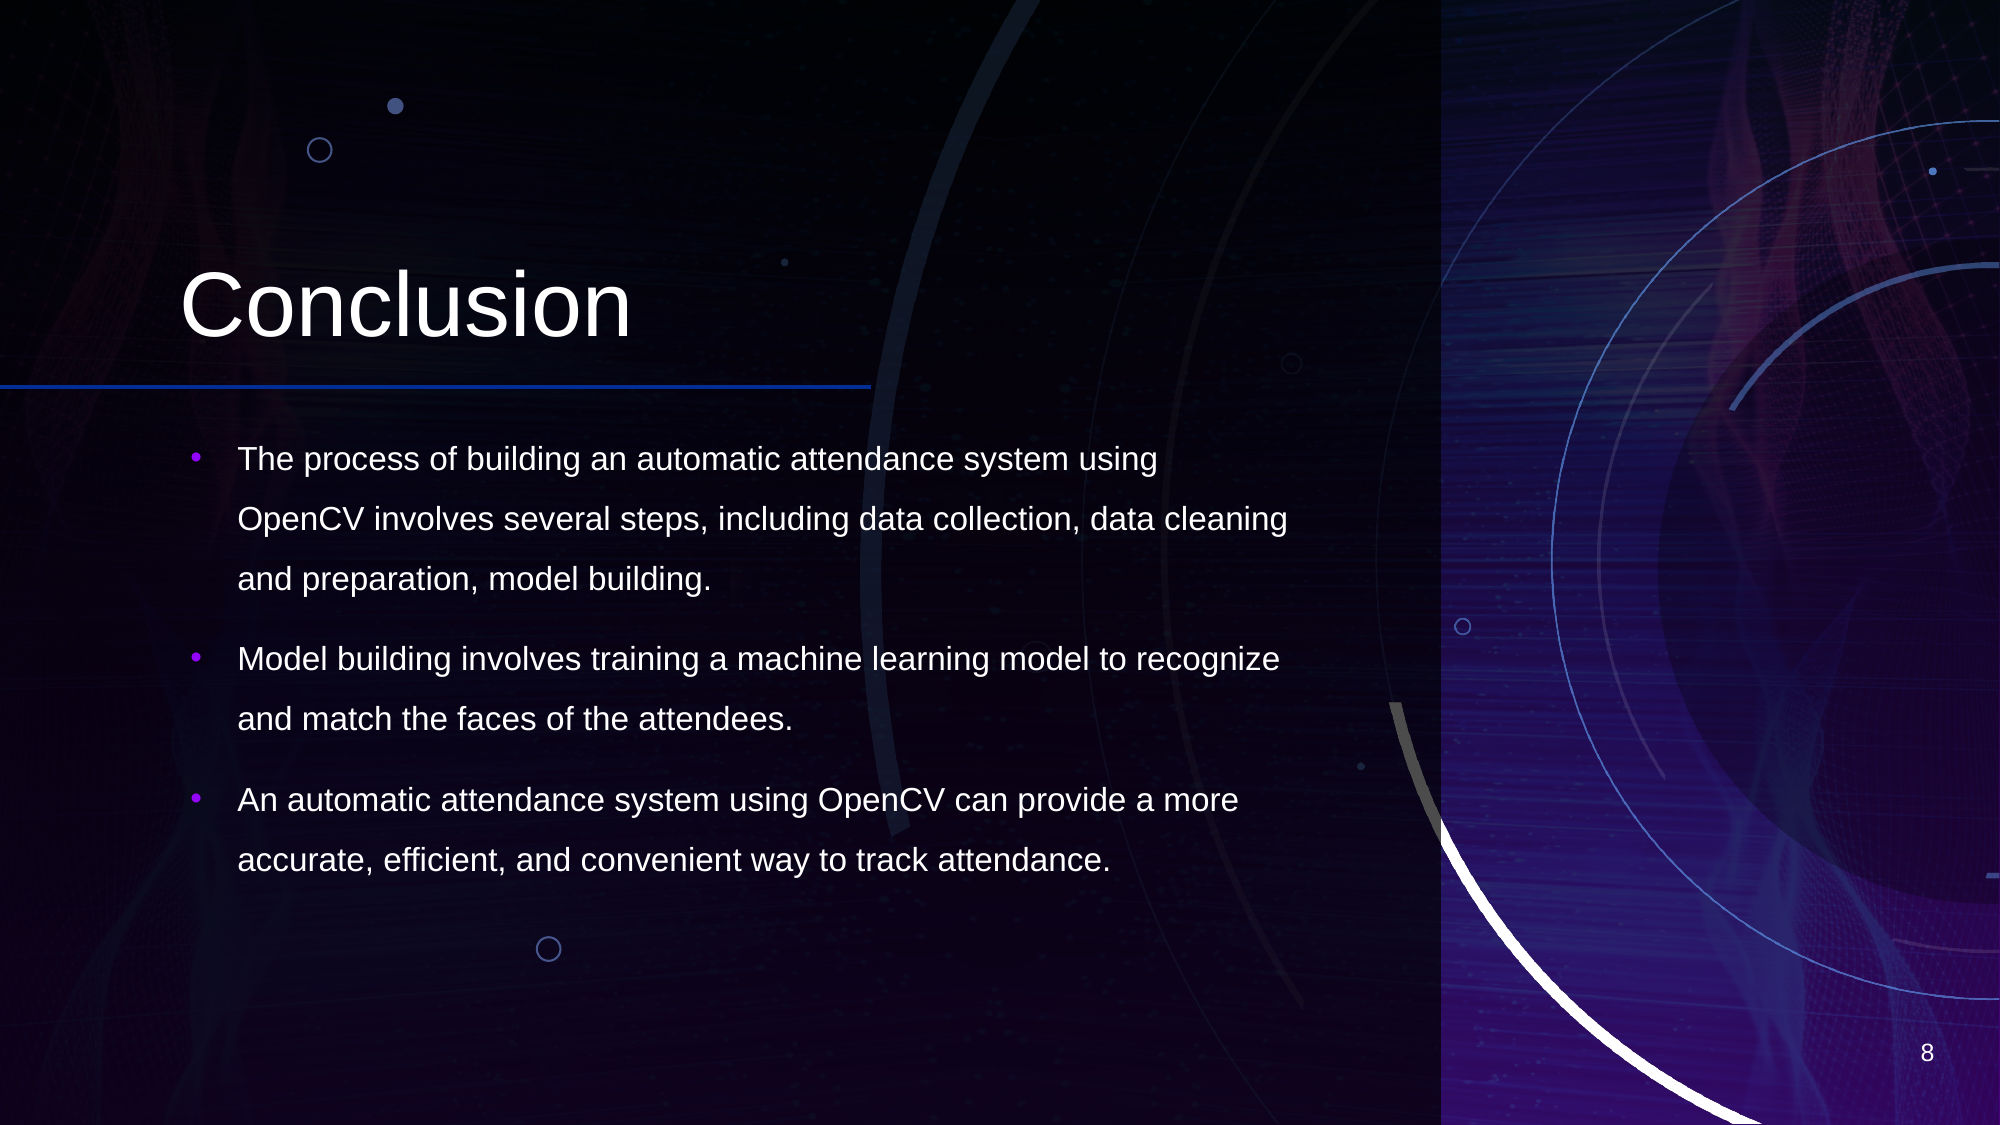

# Conclusion
The process of building an automatic attendance system using OpenCV involves several steps, including data collection, data cleaning and preparation, model building.
Model building involves training a machine learning model to recognize and match the faces of the attendees.
An automatic attendance system using OpenCV can provide a more accurate, efficient, and convenient way to track attendance.
8